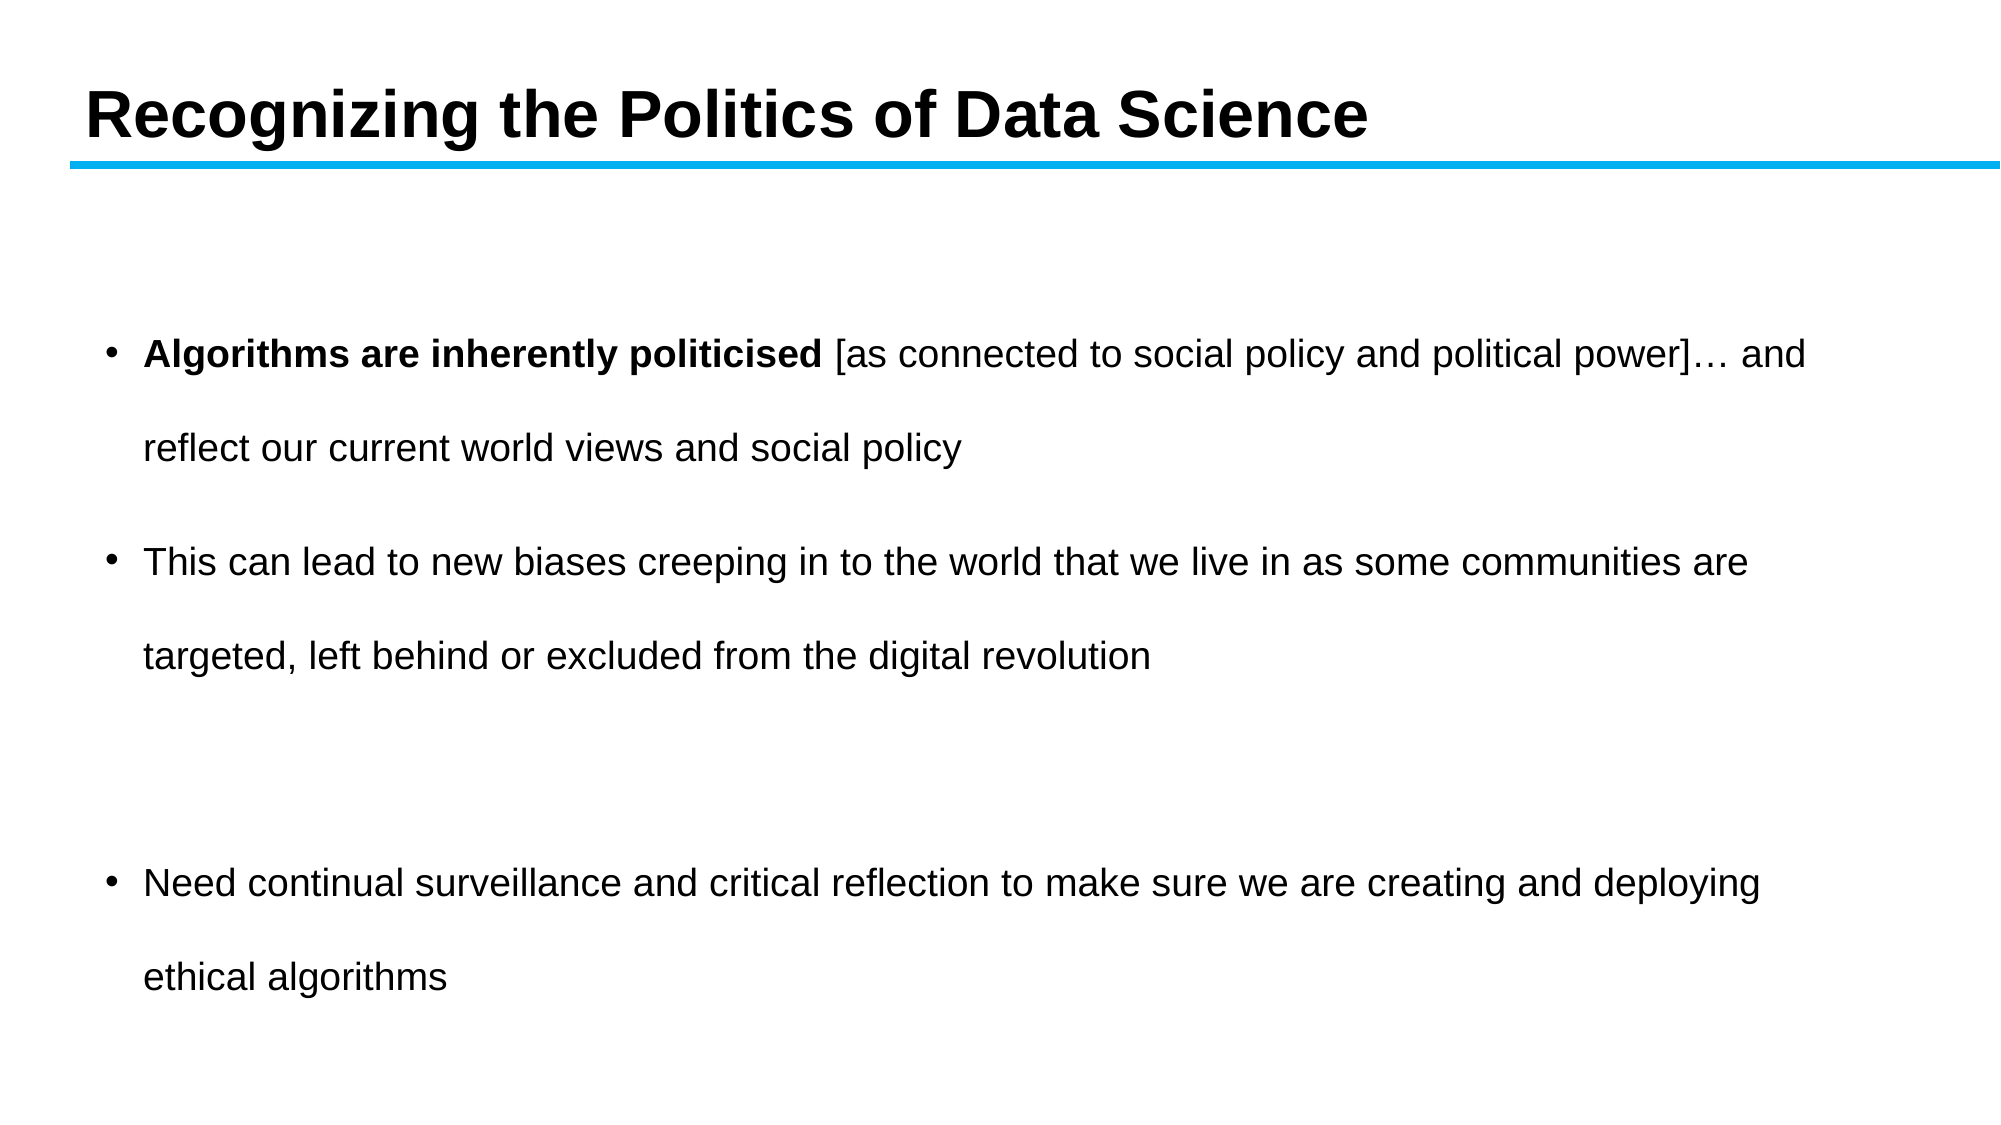

# Recognizing the Politics of Data Science

Algorithms are inherently politicised [as connected to social policy and political power]… and reflect our current world views and social policy
This can lead to new biases creeping in to the world that we live in as some communities are targeted, left behind or excluded from the digital revolution

Need continual surveillance and critical reflection to make sure we are creating and deploying ethical algorithms